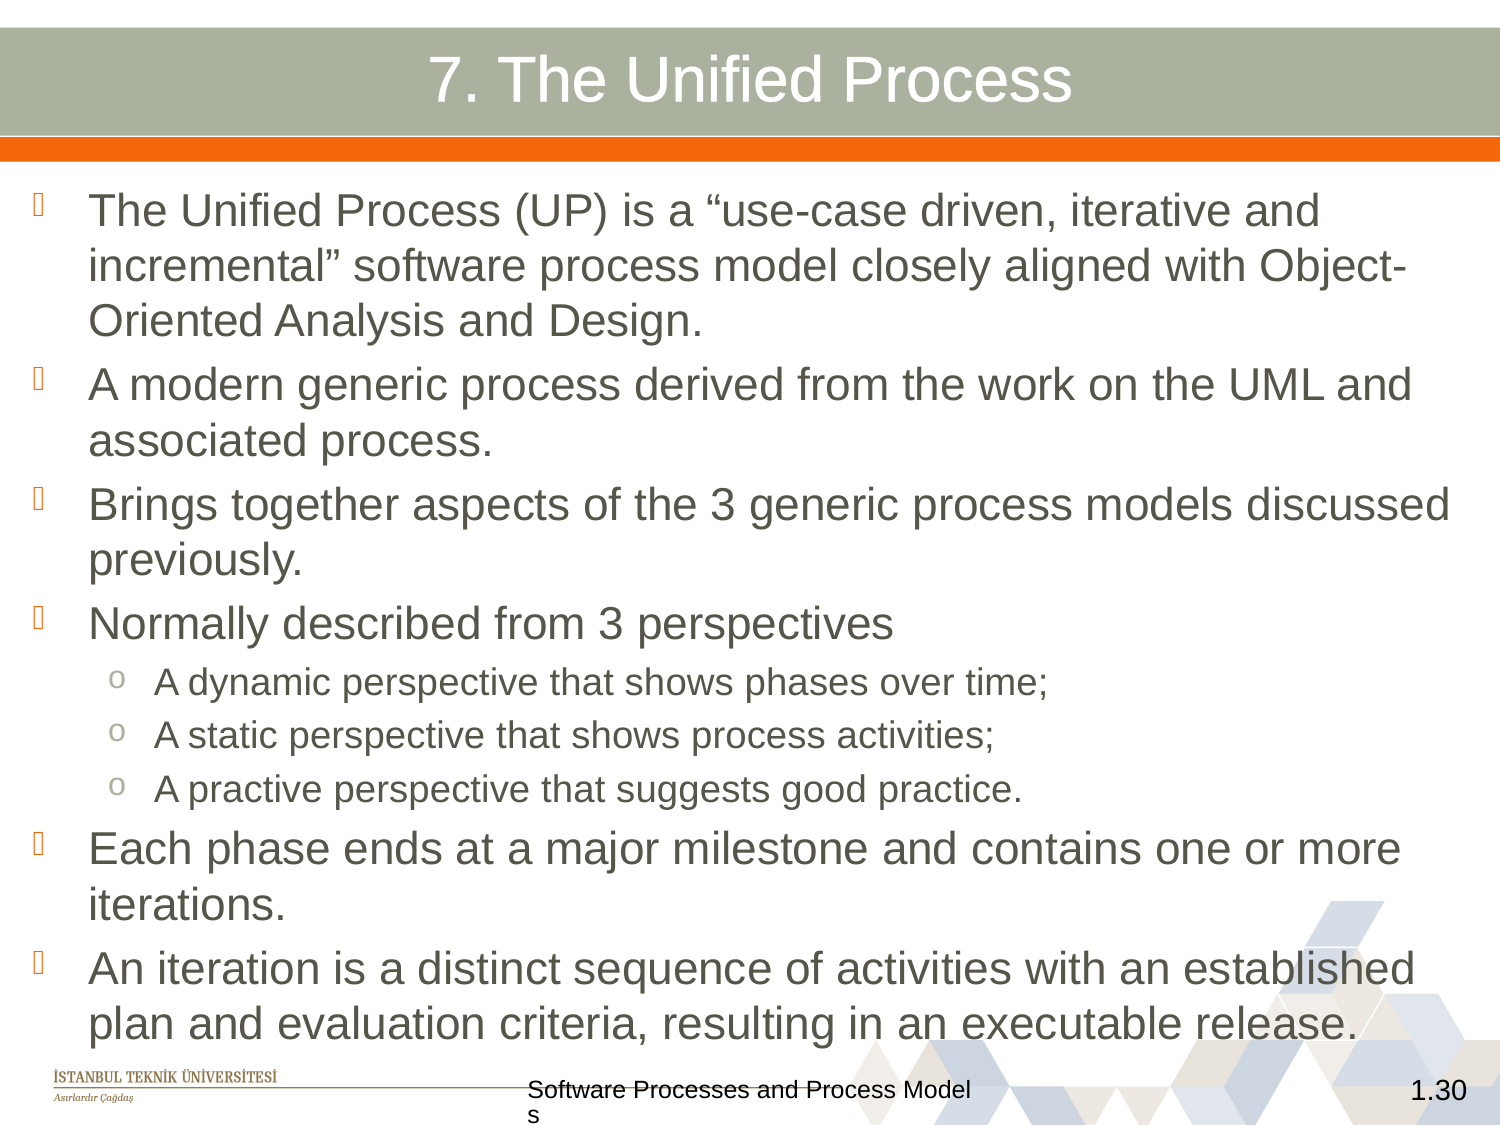

# 7. The Unified Process
The Unified Process (UP) is a “use-case driven, iterative and incremental” software process model closely aligned with Object-Oriented Analysis and Design.
A modern generic process derived from the work on the UML and associated process.
Brings together aspects of the 3 generic process models discussed previously.
Normally described from 3 perspectives
A dynamic perspective that shows phases over time;
A static perspective that shows process activities;
A practive perspective that suggests good practice.
Each phase ends at a major milestone and contains one or more iterations.
An iteration is a distinct sequence of activities with an established plan and evaluation criteria, resulting in an executable release.

Software Processes and Process Models
1.30